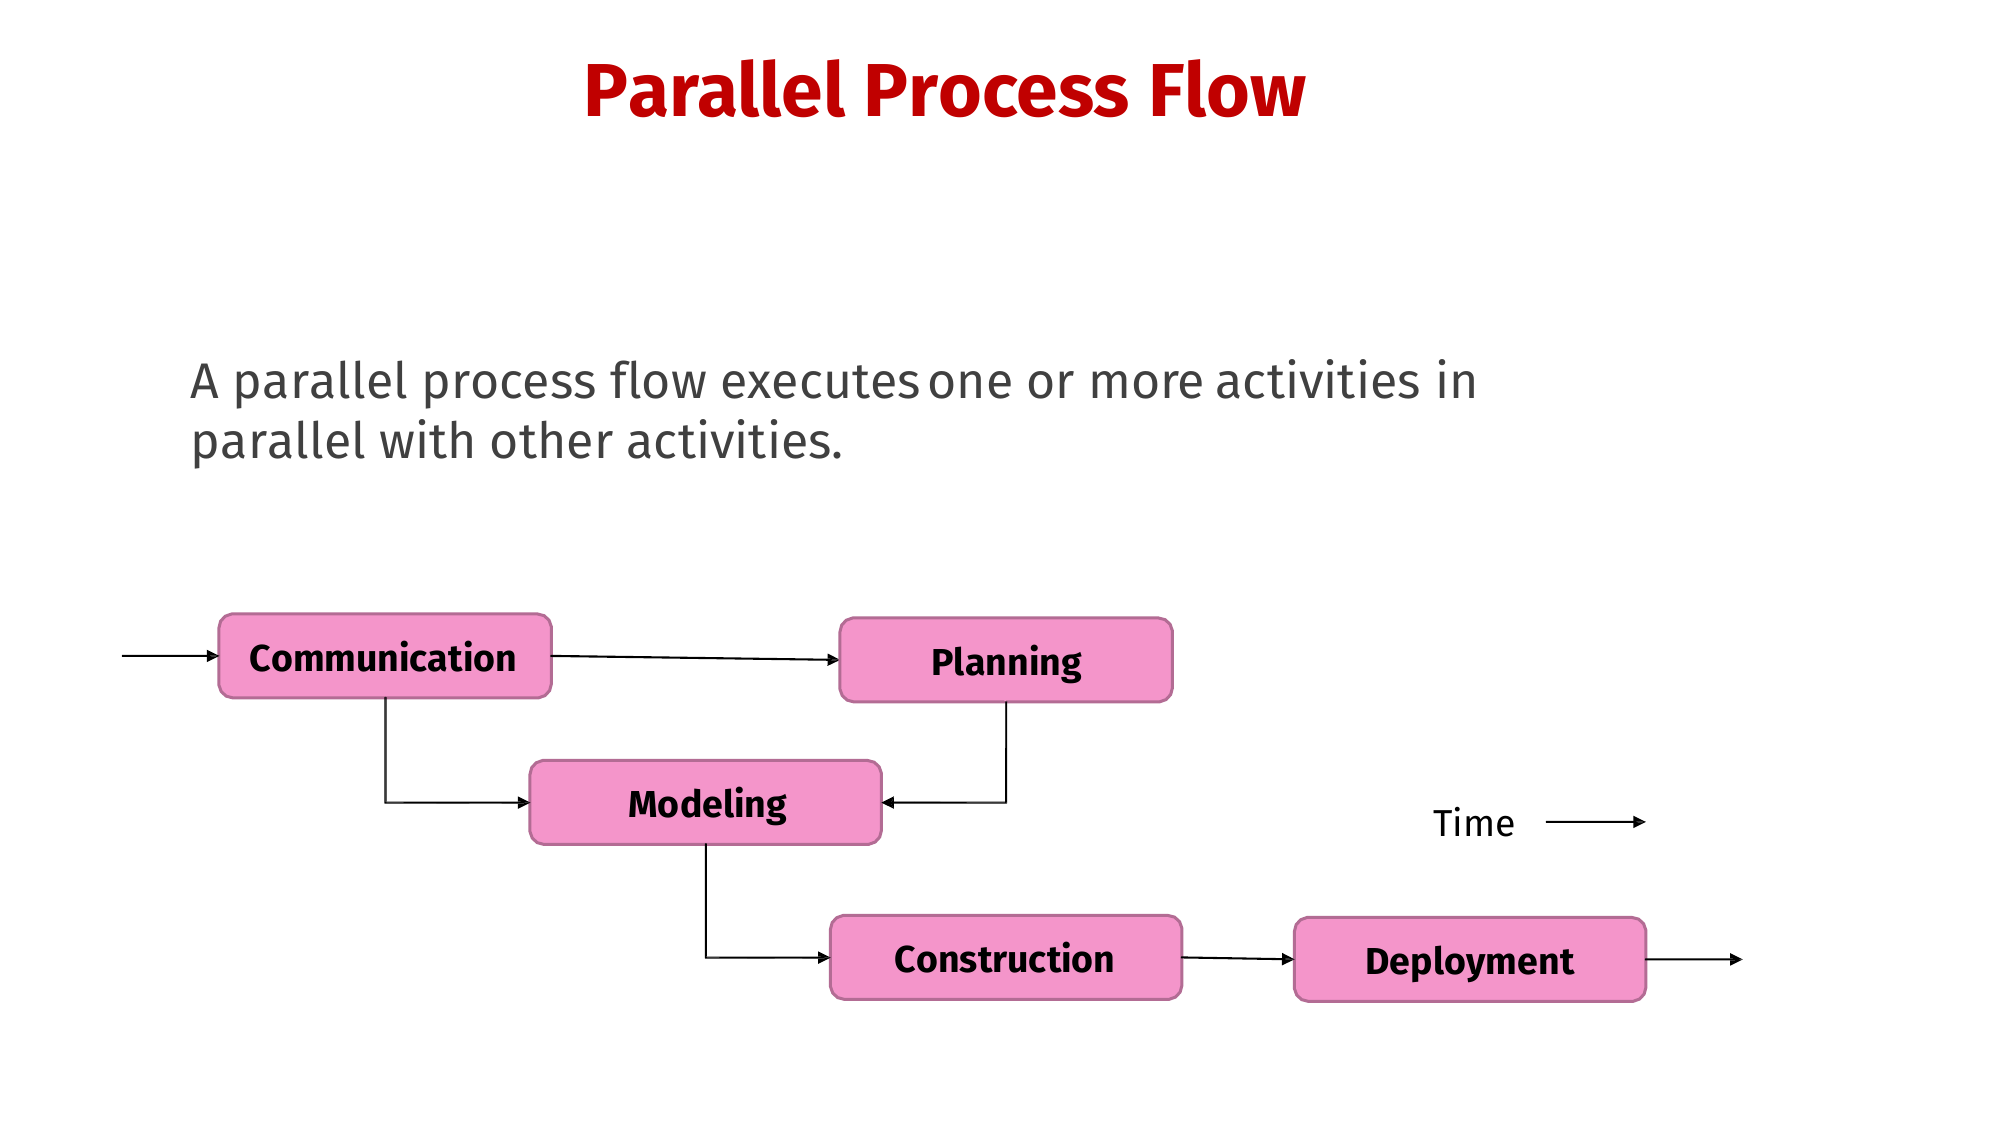

Parallel Process Flow
A parallel process flow executes
one or more
activities
in
parallel with other
activities.

Communication
Planning

Modeling
Time

Construction
Deployment